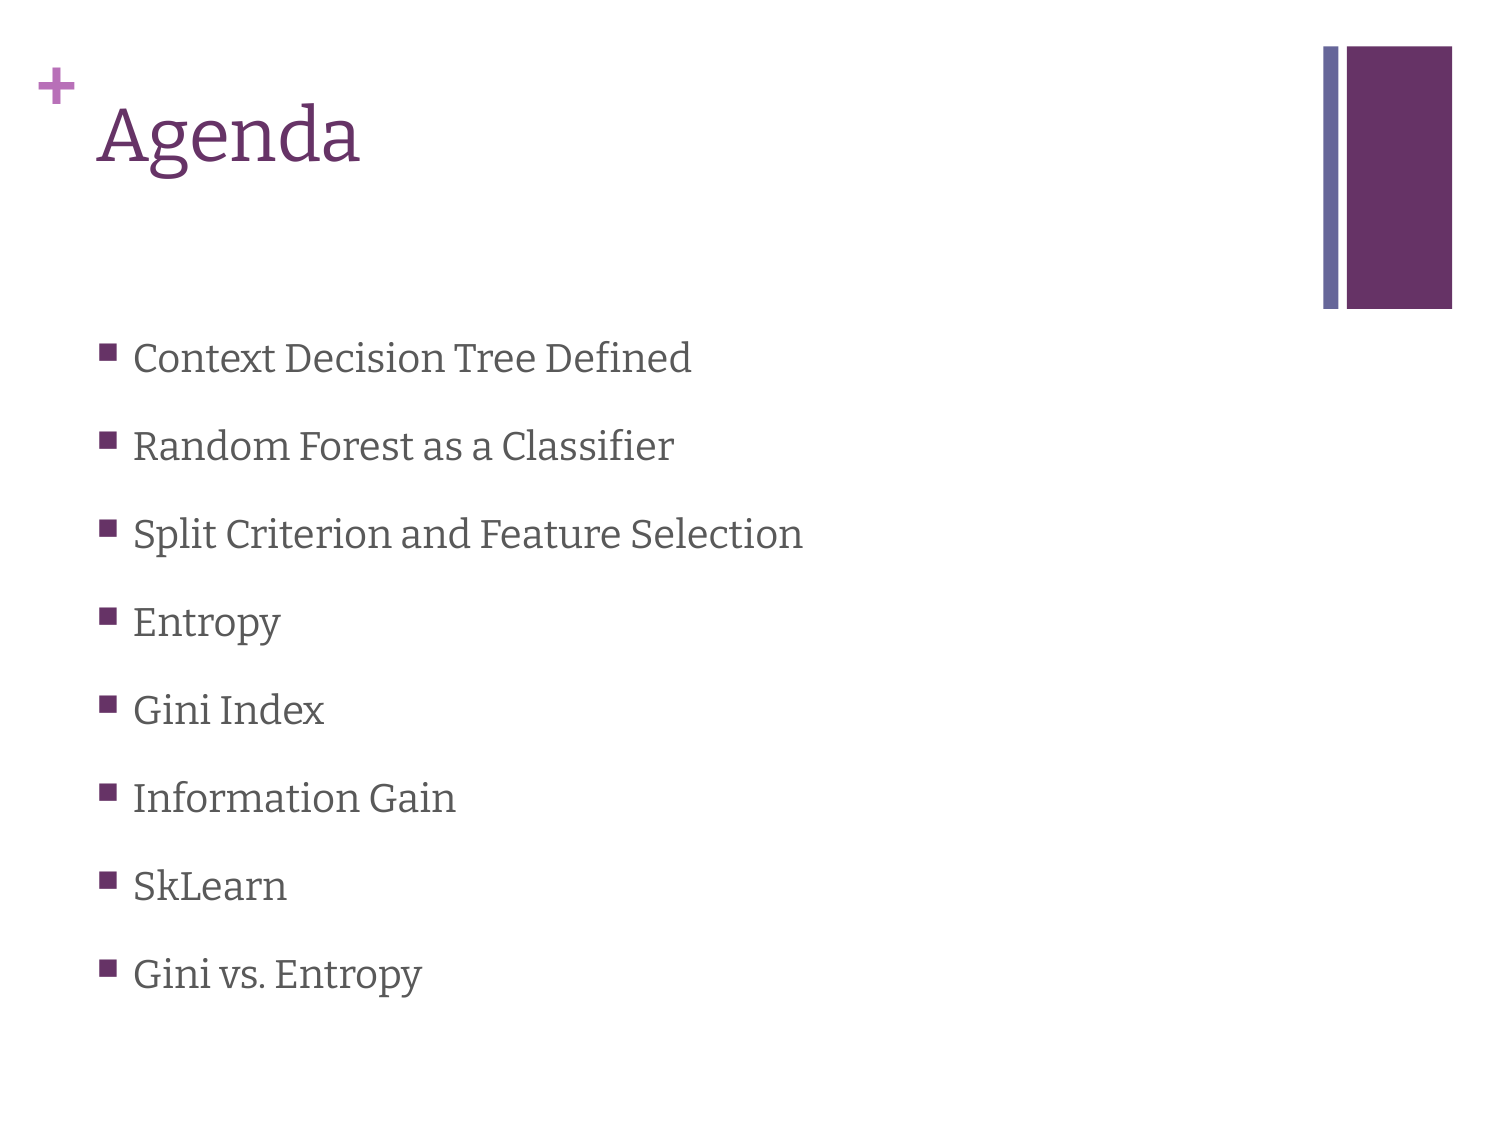

# Agenda
Context Decision Tree Defined
Random Forest as a Classifier
Split Criterion and Feature Selection
Entropy
Gini Index
Information Gain
SkLearn
Gini vs. Entropy